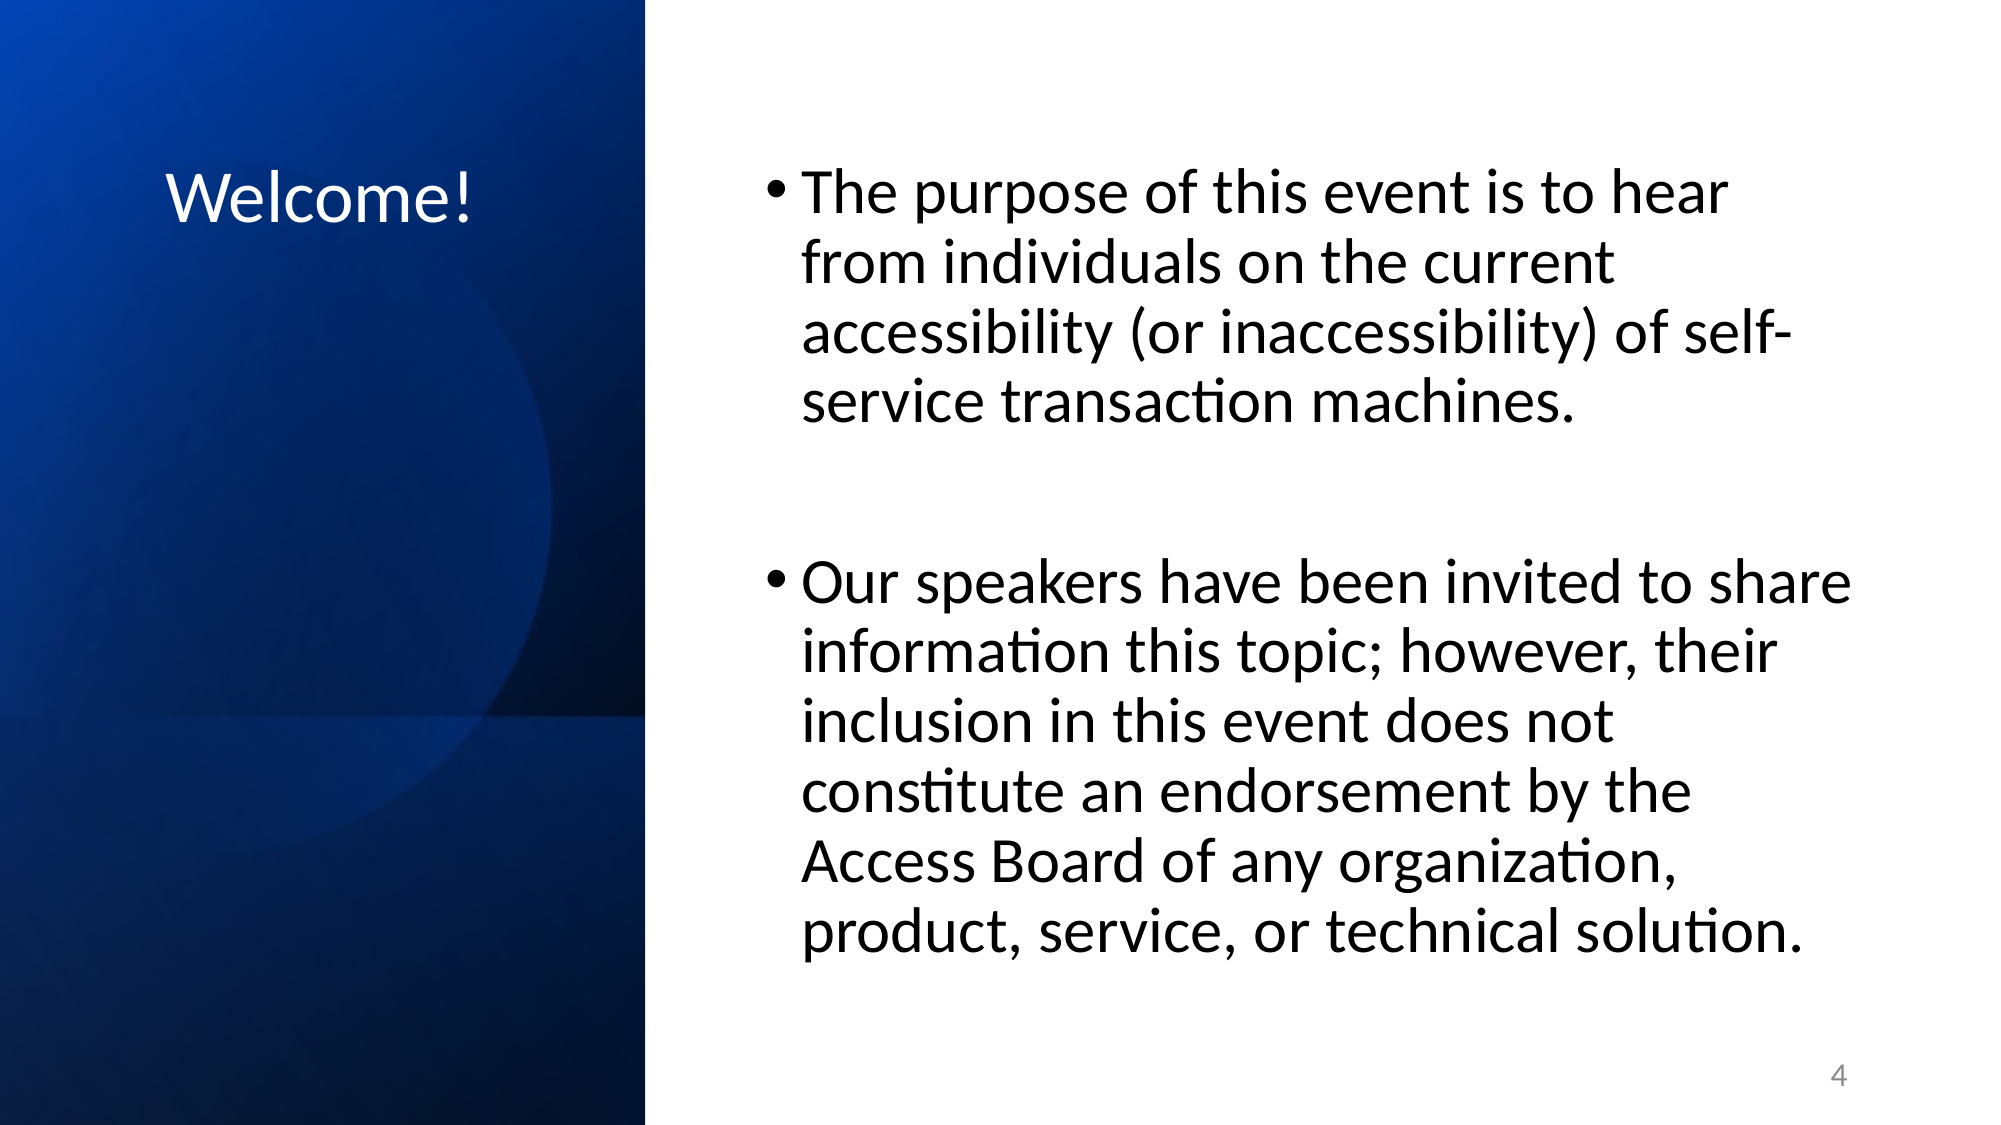

# Welcome!
The purpose of this event is to hear from individuals on the current accessibility (or inaccessibility) of self-service transaction machines.

Our speakers have been invited to share information this topic; however, their inclusion in this event does not constitute an endorsement by the Access Board of any organization, product, service, or technical solution.
4